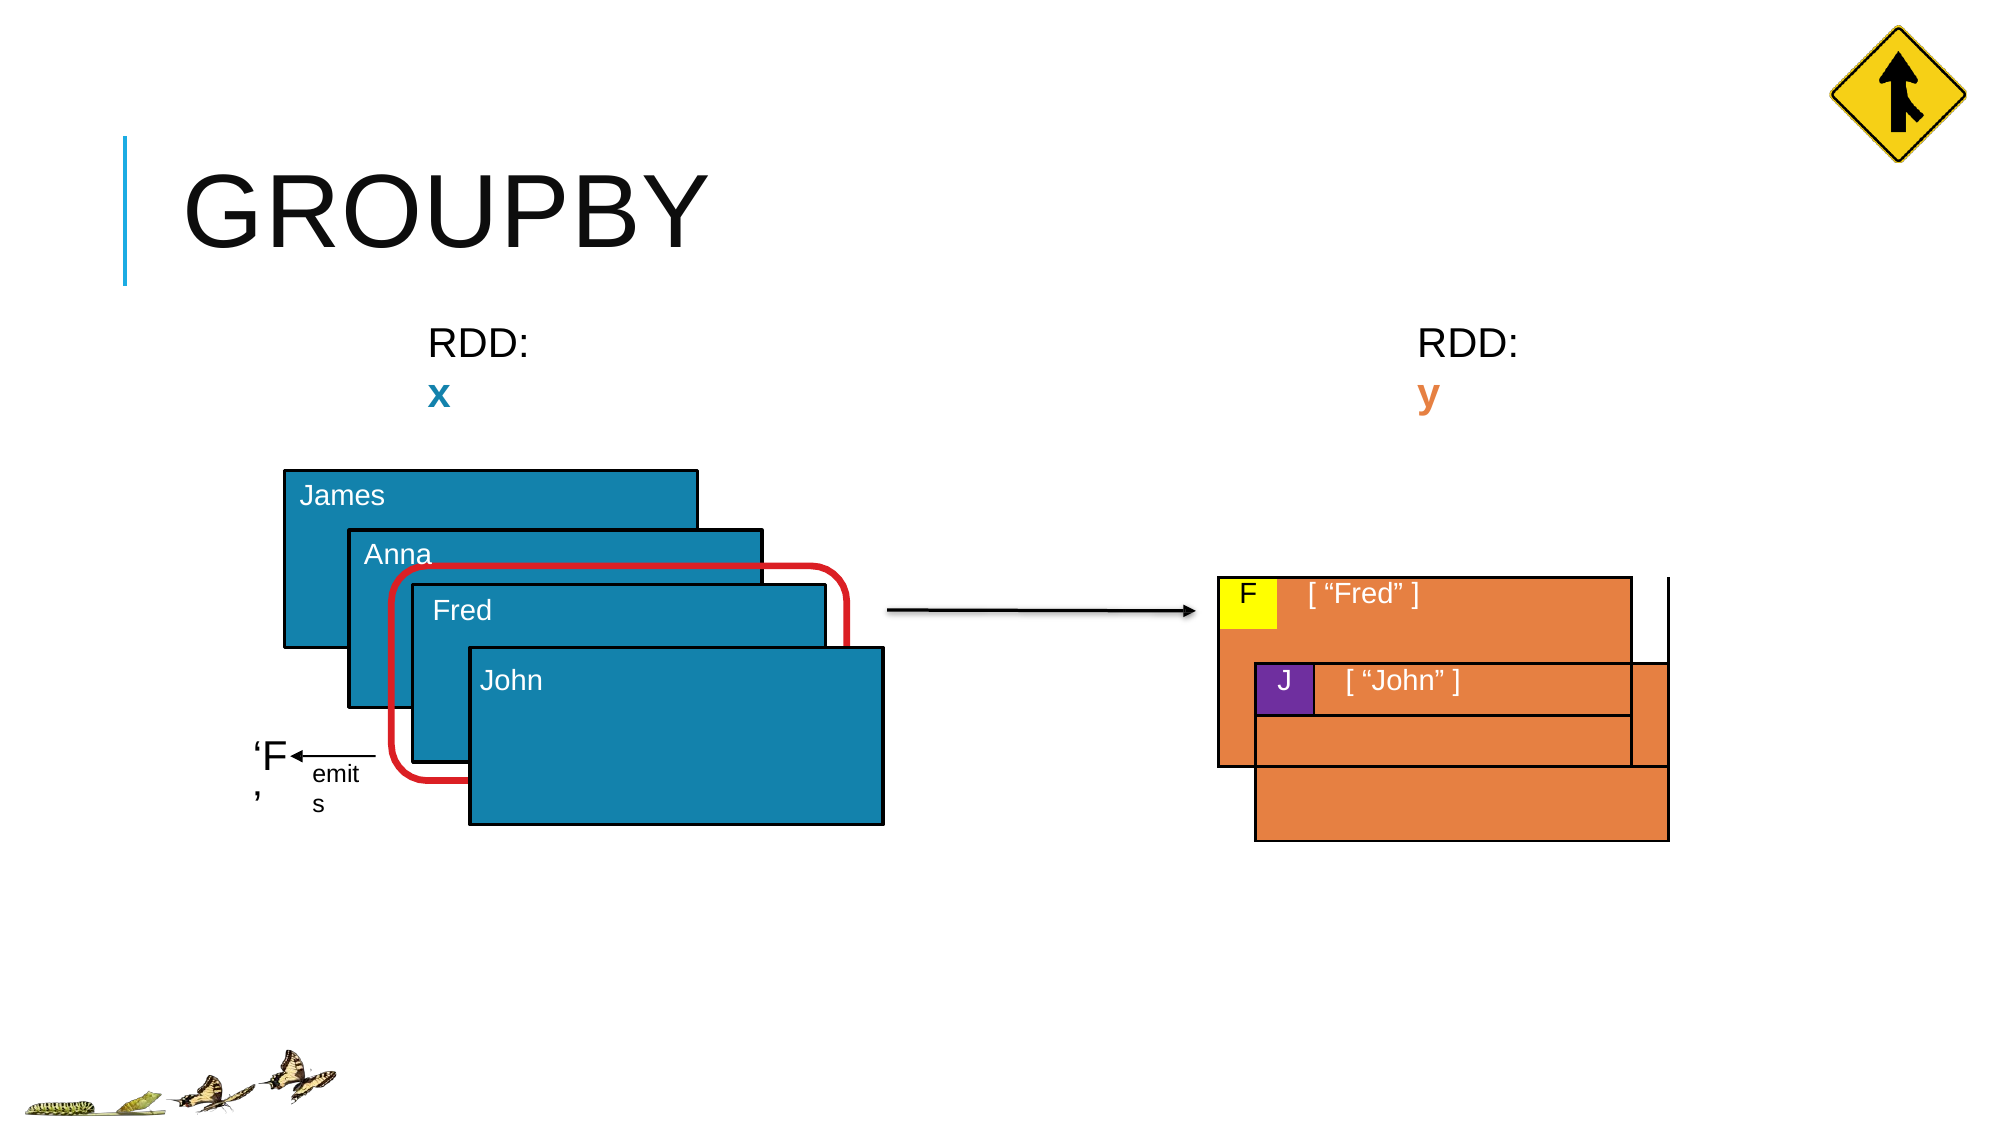

# GROUPBY
RDD: x
RDD: y

James
Anna
Fred

John

| F |  | [ “Fred” ] |  |  |
| --- | --- | --- | --- | --- |
|  |  |  |  |  |
|  | J |  | [ “John” ] |  |
|  |  |  |  |  |
|  |  |  |  |  |

‘F’

emits